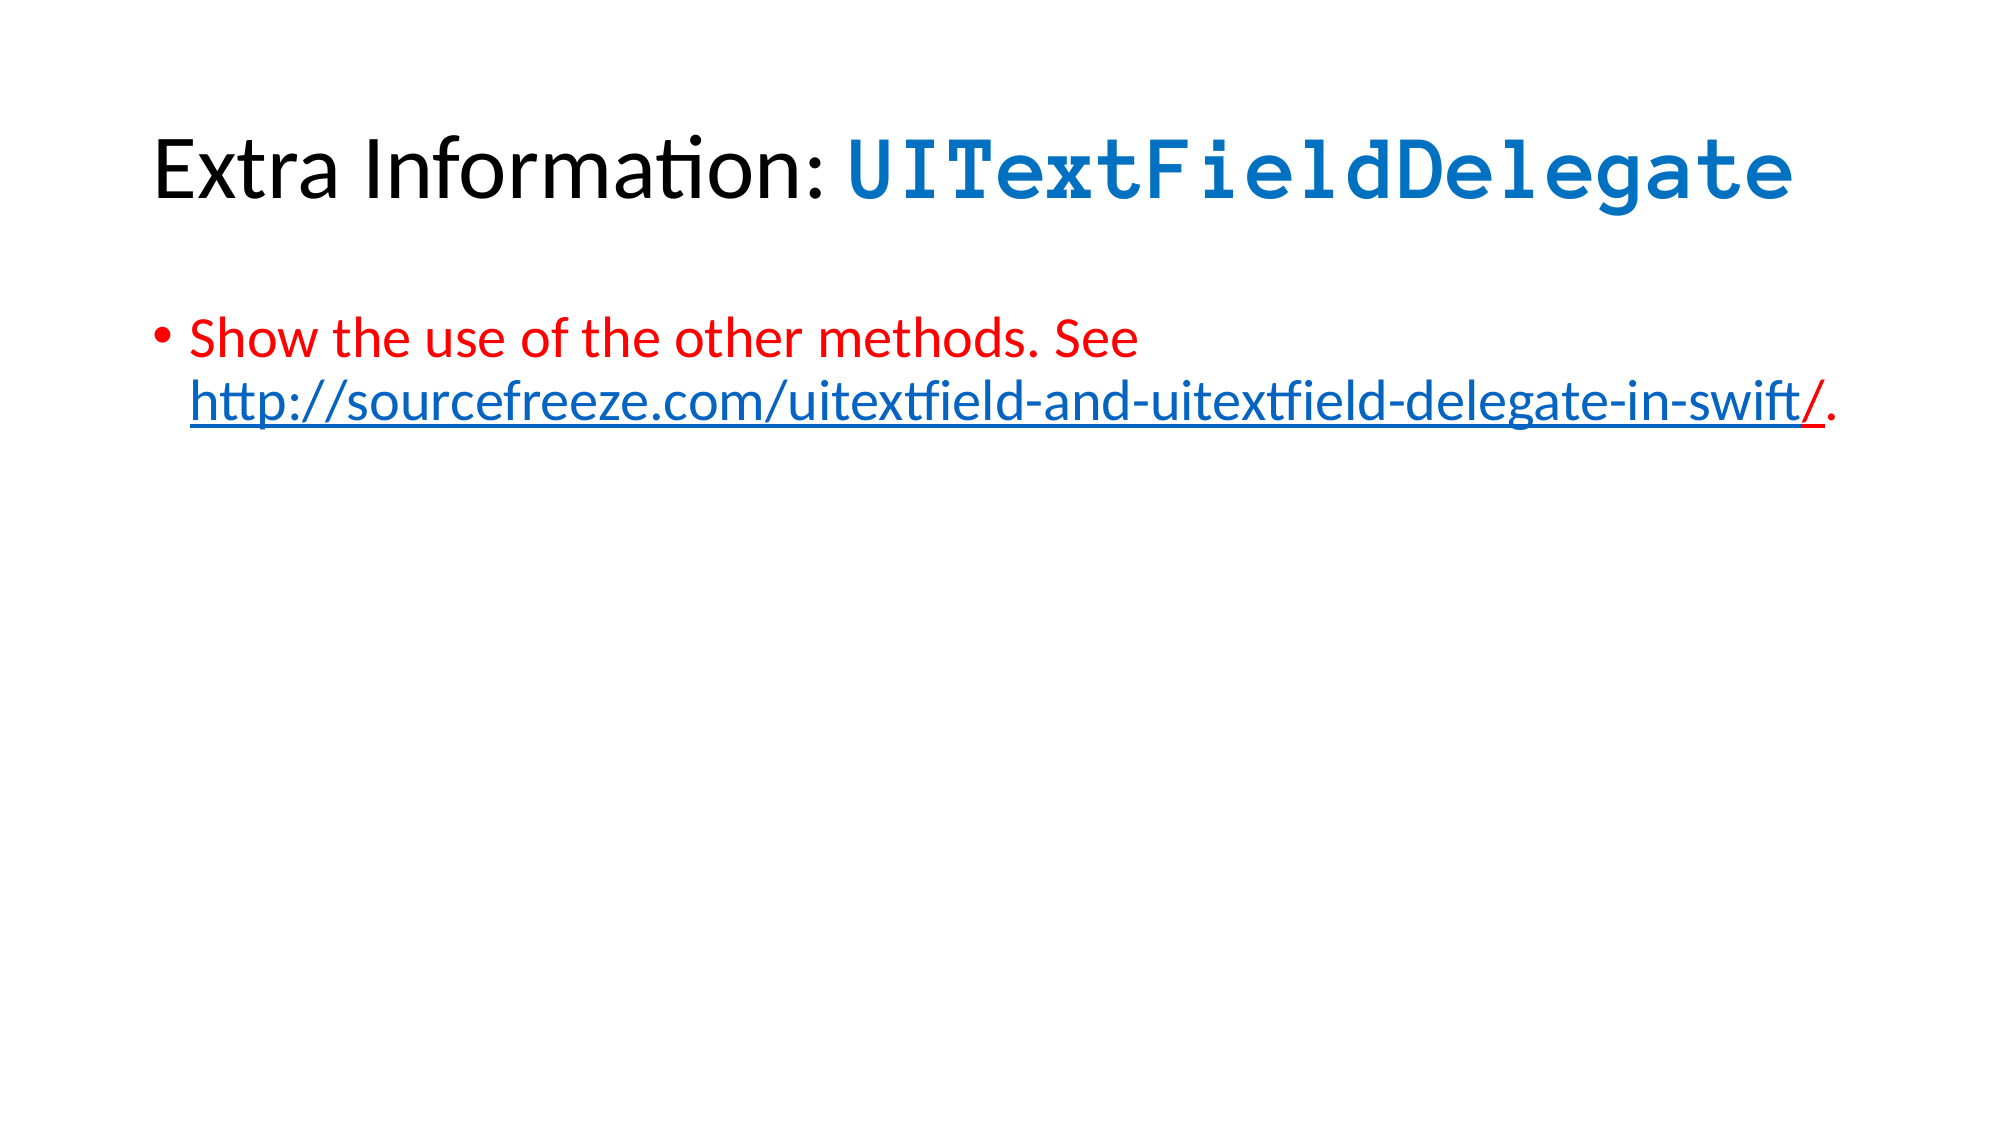

# Extra Information: UITextFieldDelegate
Show the use of the other methods. See http://sourcefreeze.com/uitextfield-and-uitextfield-delegate-in-swift/.